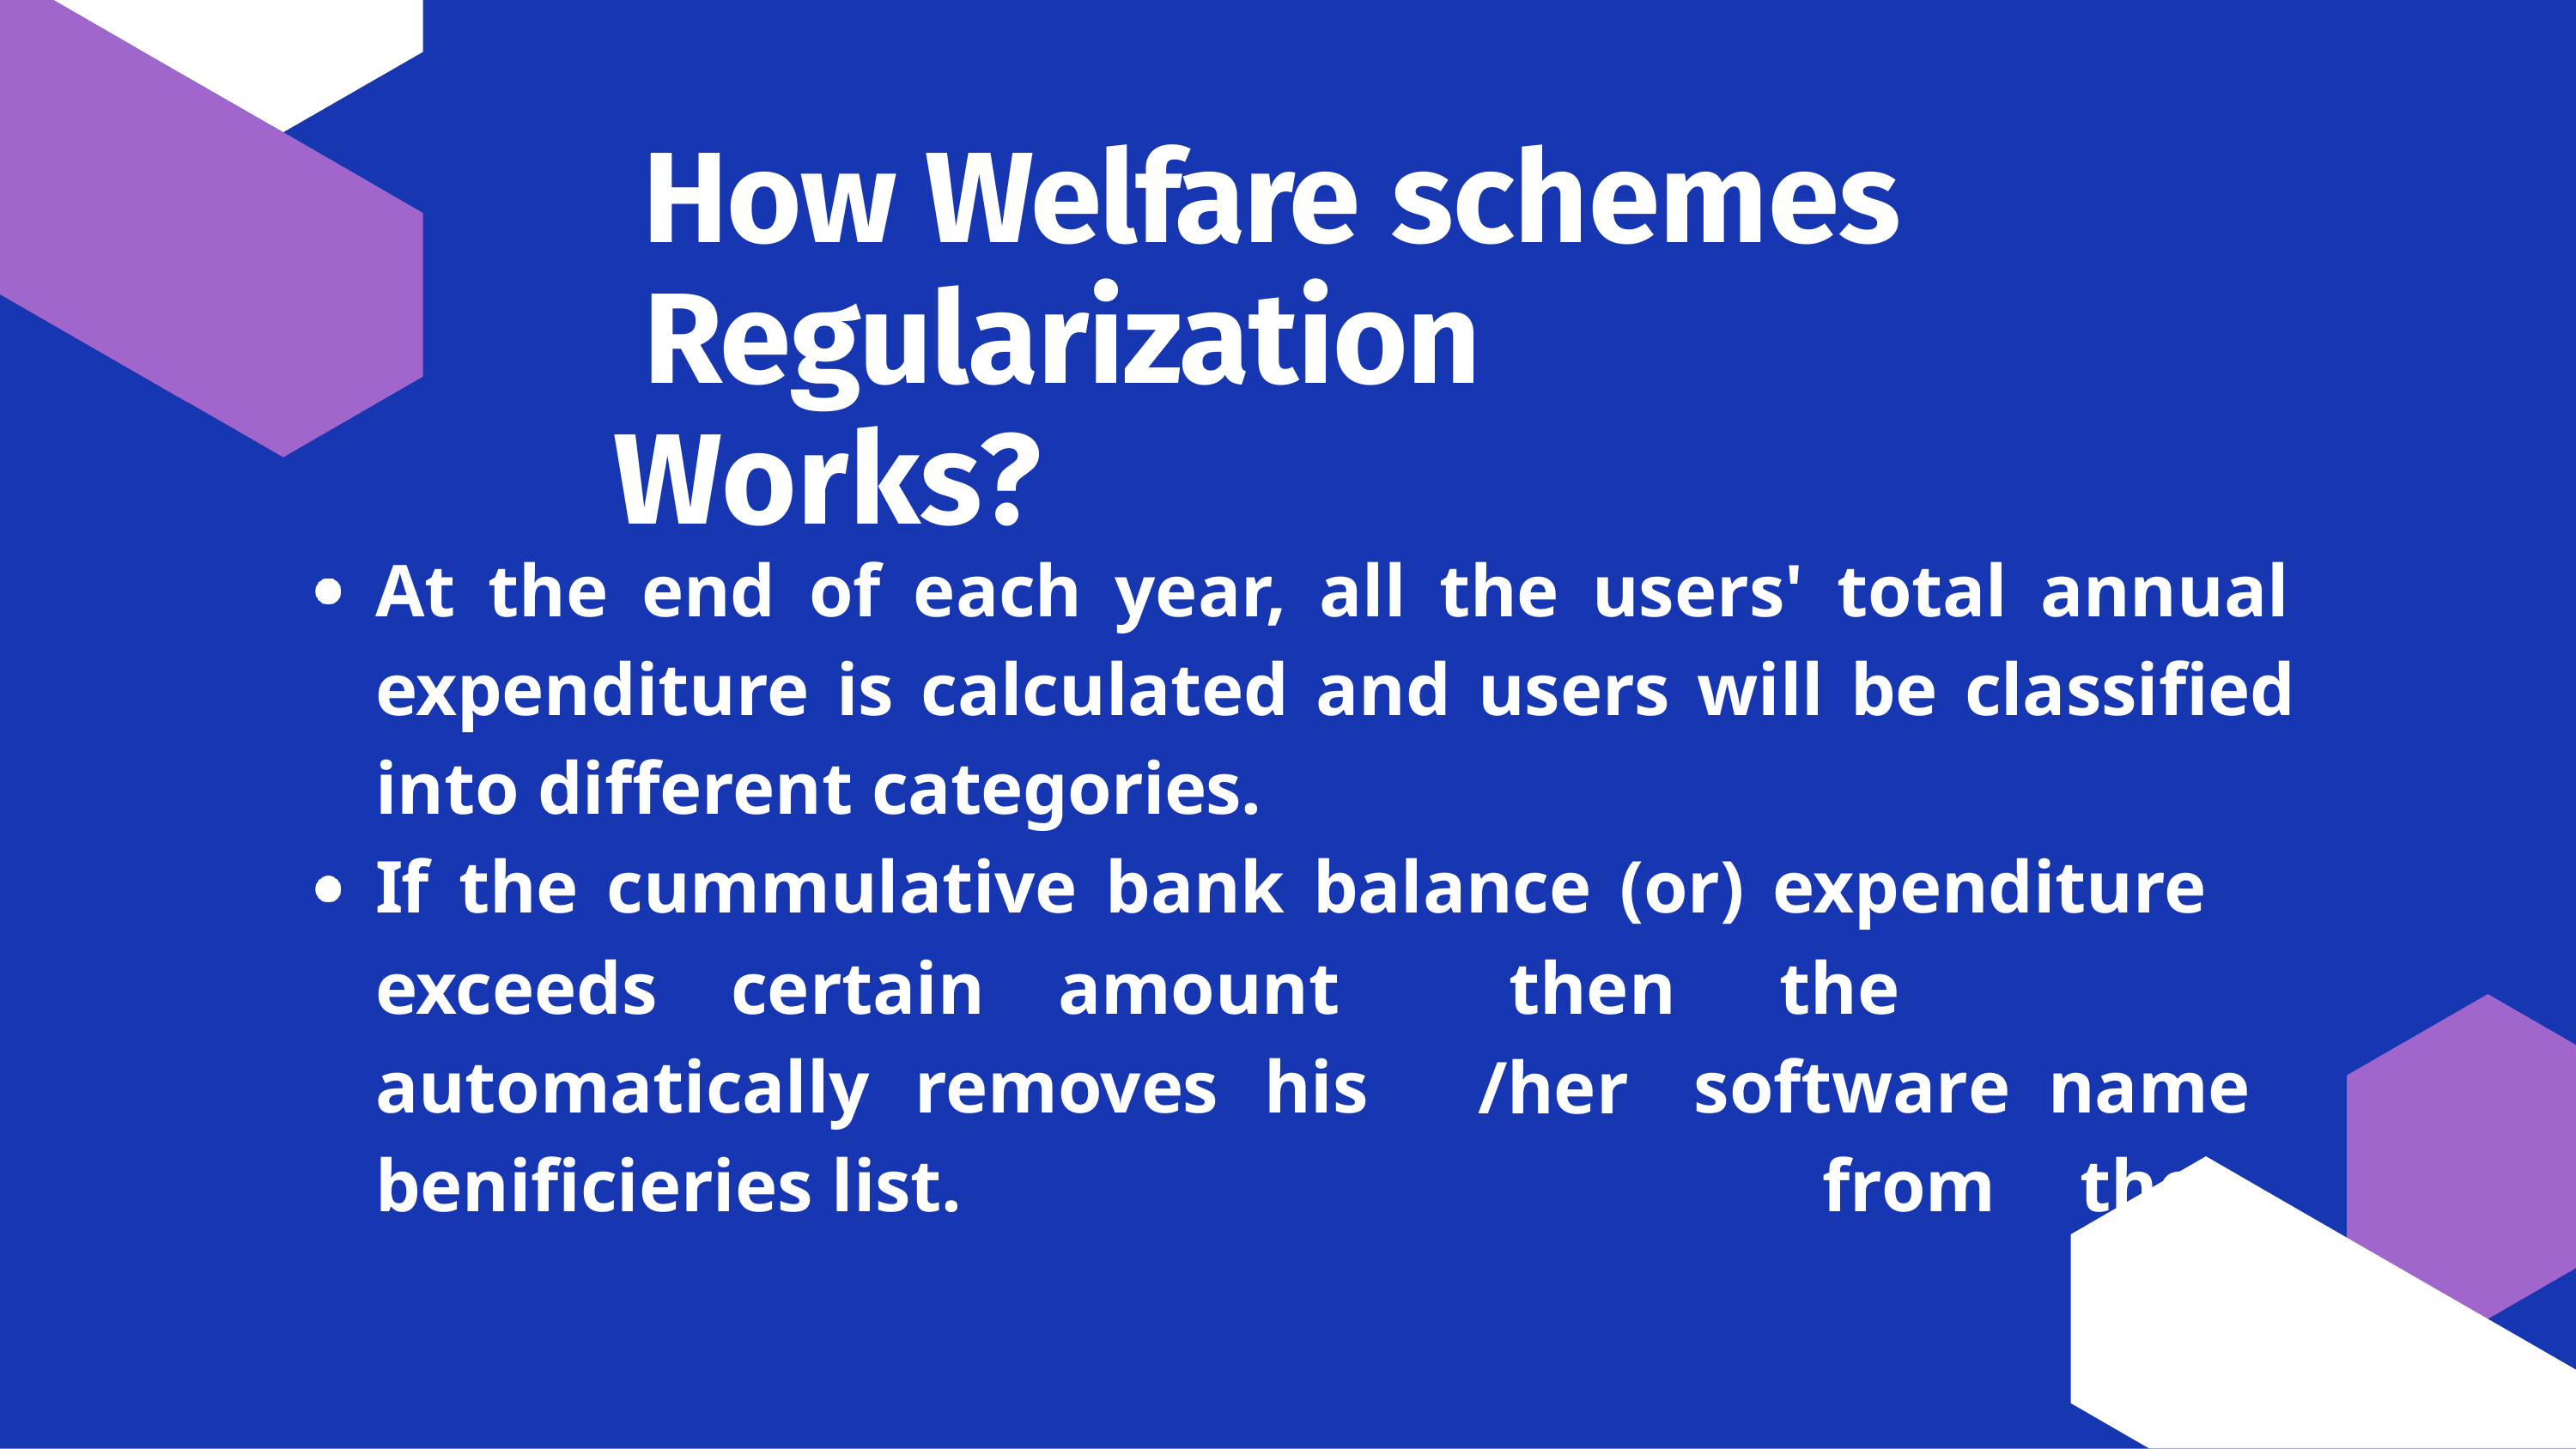

# How Welfare schemes  Regularization Works?
At the end of each year, all the users' total annual  expenditure is calculated and users will be classified  into different categories.
If the cummulative bank balance (or) expenditure

exceeds certain amount  automatically removes his  benificieries list.
then
/her
the		software  name	from	the